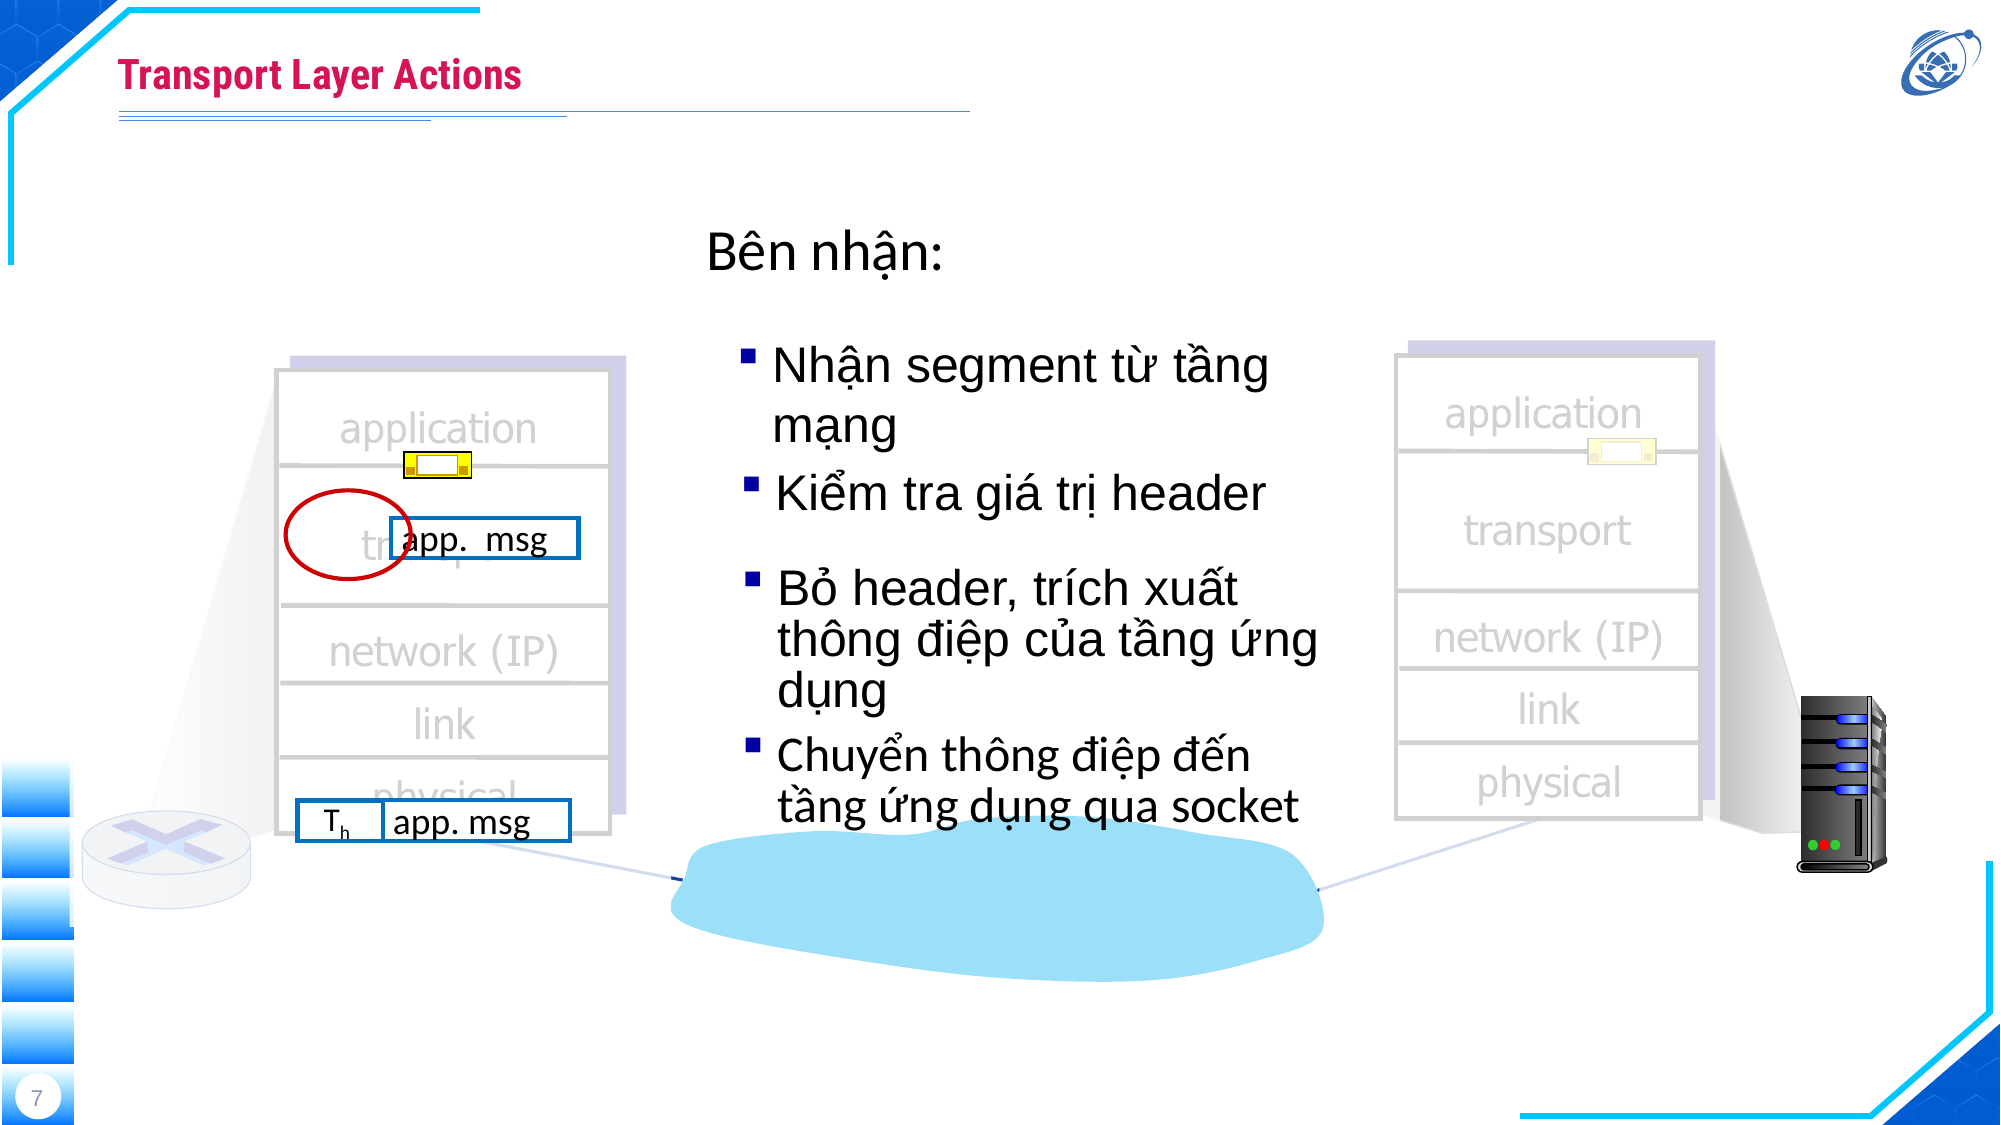

# Transport Layer Actions

Bên nhận:

Nhận segment từ tầng mạng

application

network (IP)

link

physical

application

network (IP)

link

physical

Kiểm tra giá trị header

transport
transport
app.  msg

Bỏ header, trích xuất thông điệp của tầng ứng dụng

Chuyển thông điệp đến tầng ứng dụng qua socket
app. msg

   Th

7